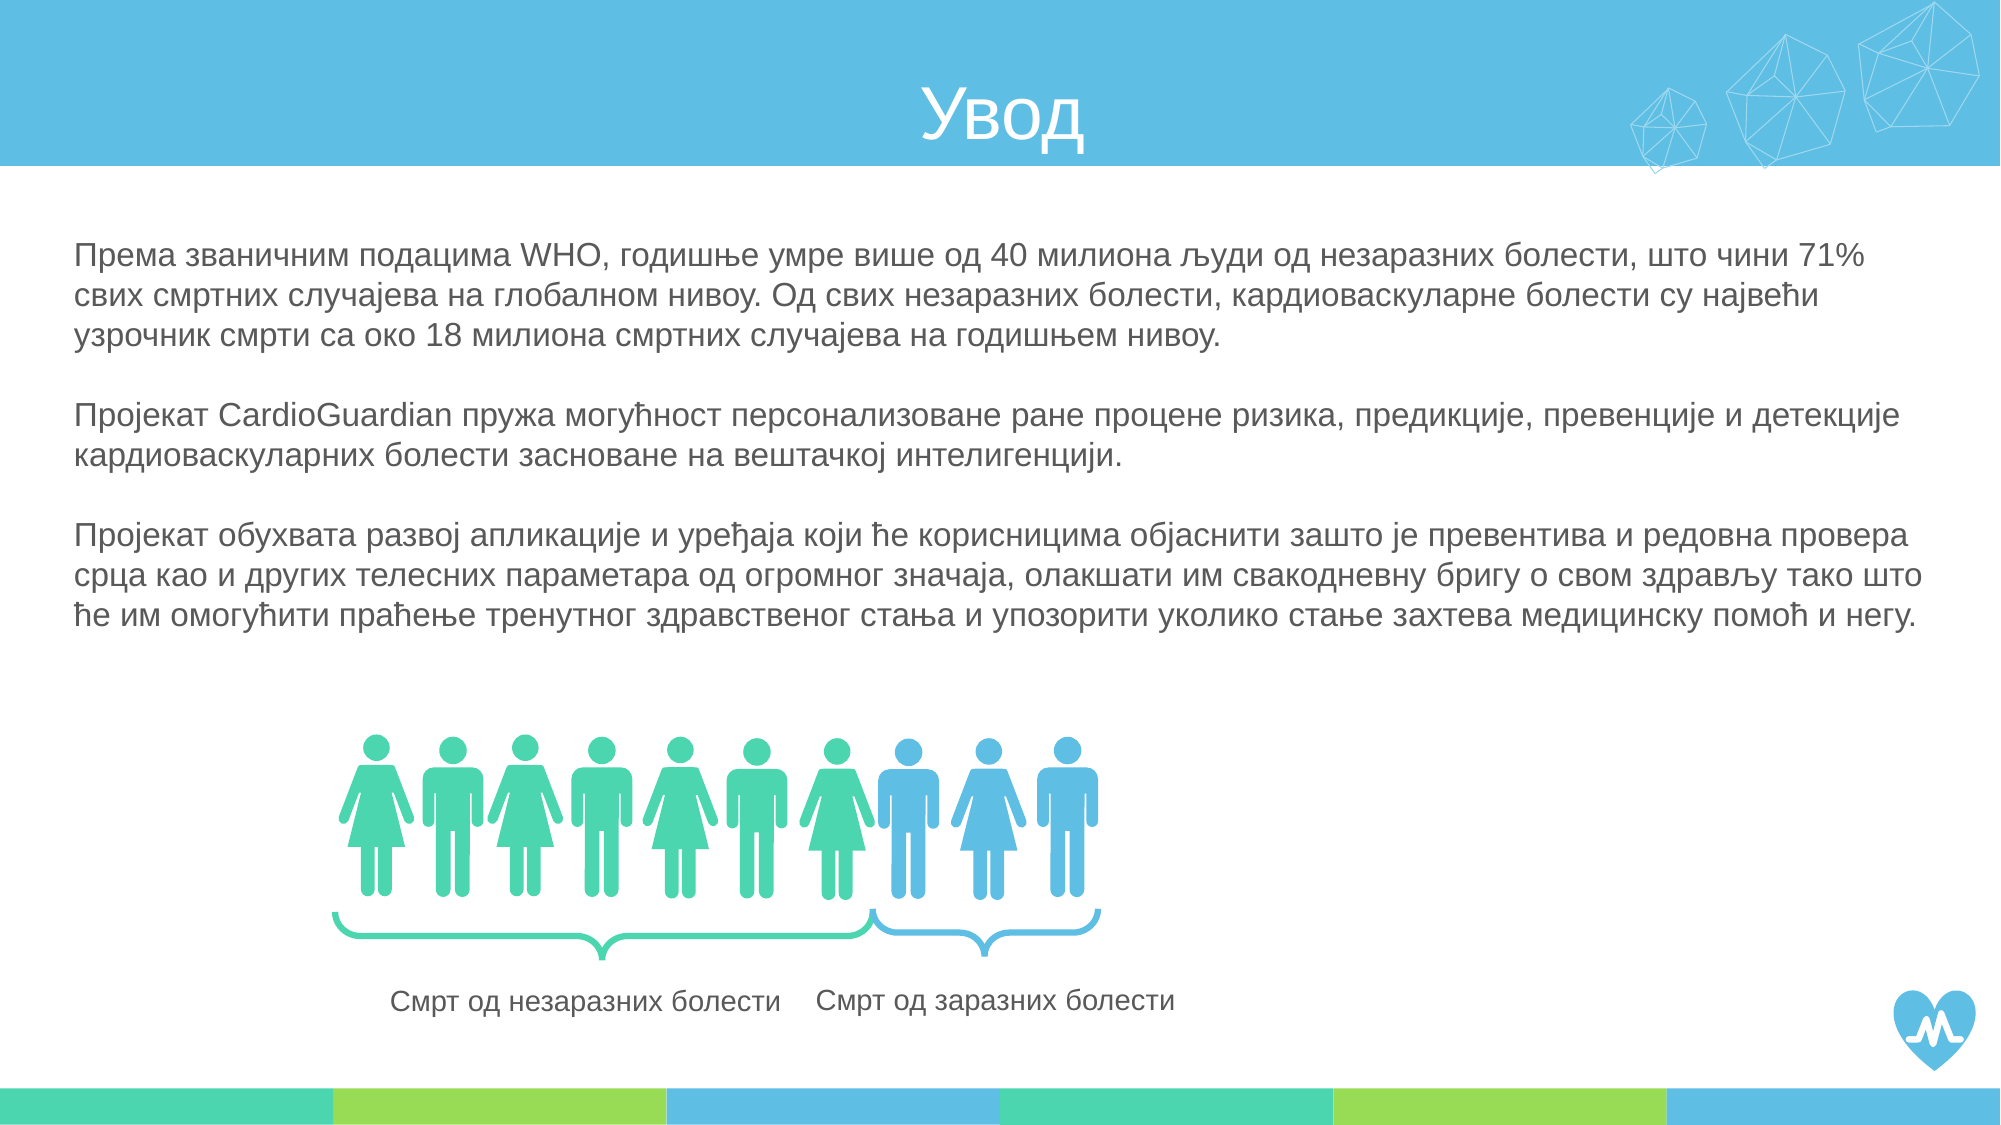

Увод
Према званичним подацима WHO, годишње умре више од 40 милиона људи од незаразних болести, што чини 71% свих смртних случајева на глобалном нивоу. Од свих незаразних болести, кардиоваскуларне болести су највећи узрочник смрти са око 18 милиона смртних случајева на годишњем нивоу.

Пројекат CardioGuardian пружа могућност персонализоване ране процене ризика, предикције, превенције и детекције кардиоваскуларних болести засноване на вештачкој интелигенцији.

Пројекат обухвата развој апликације и уређаја који ће корисницима објаснити зашто је превентива и редовна провера срца као и других телесних параметара од огромног значаја, олакшати им свакодневну бригу о свом здрављу тако што ће им омогућити праћење тренутног здравственог стања и упозорити уколико стање захтева медицинску помоћ и негу.

Смрт од заразних болести
Смрт од незаразних болести